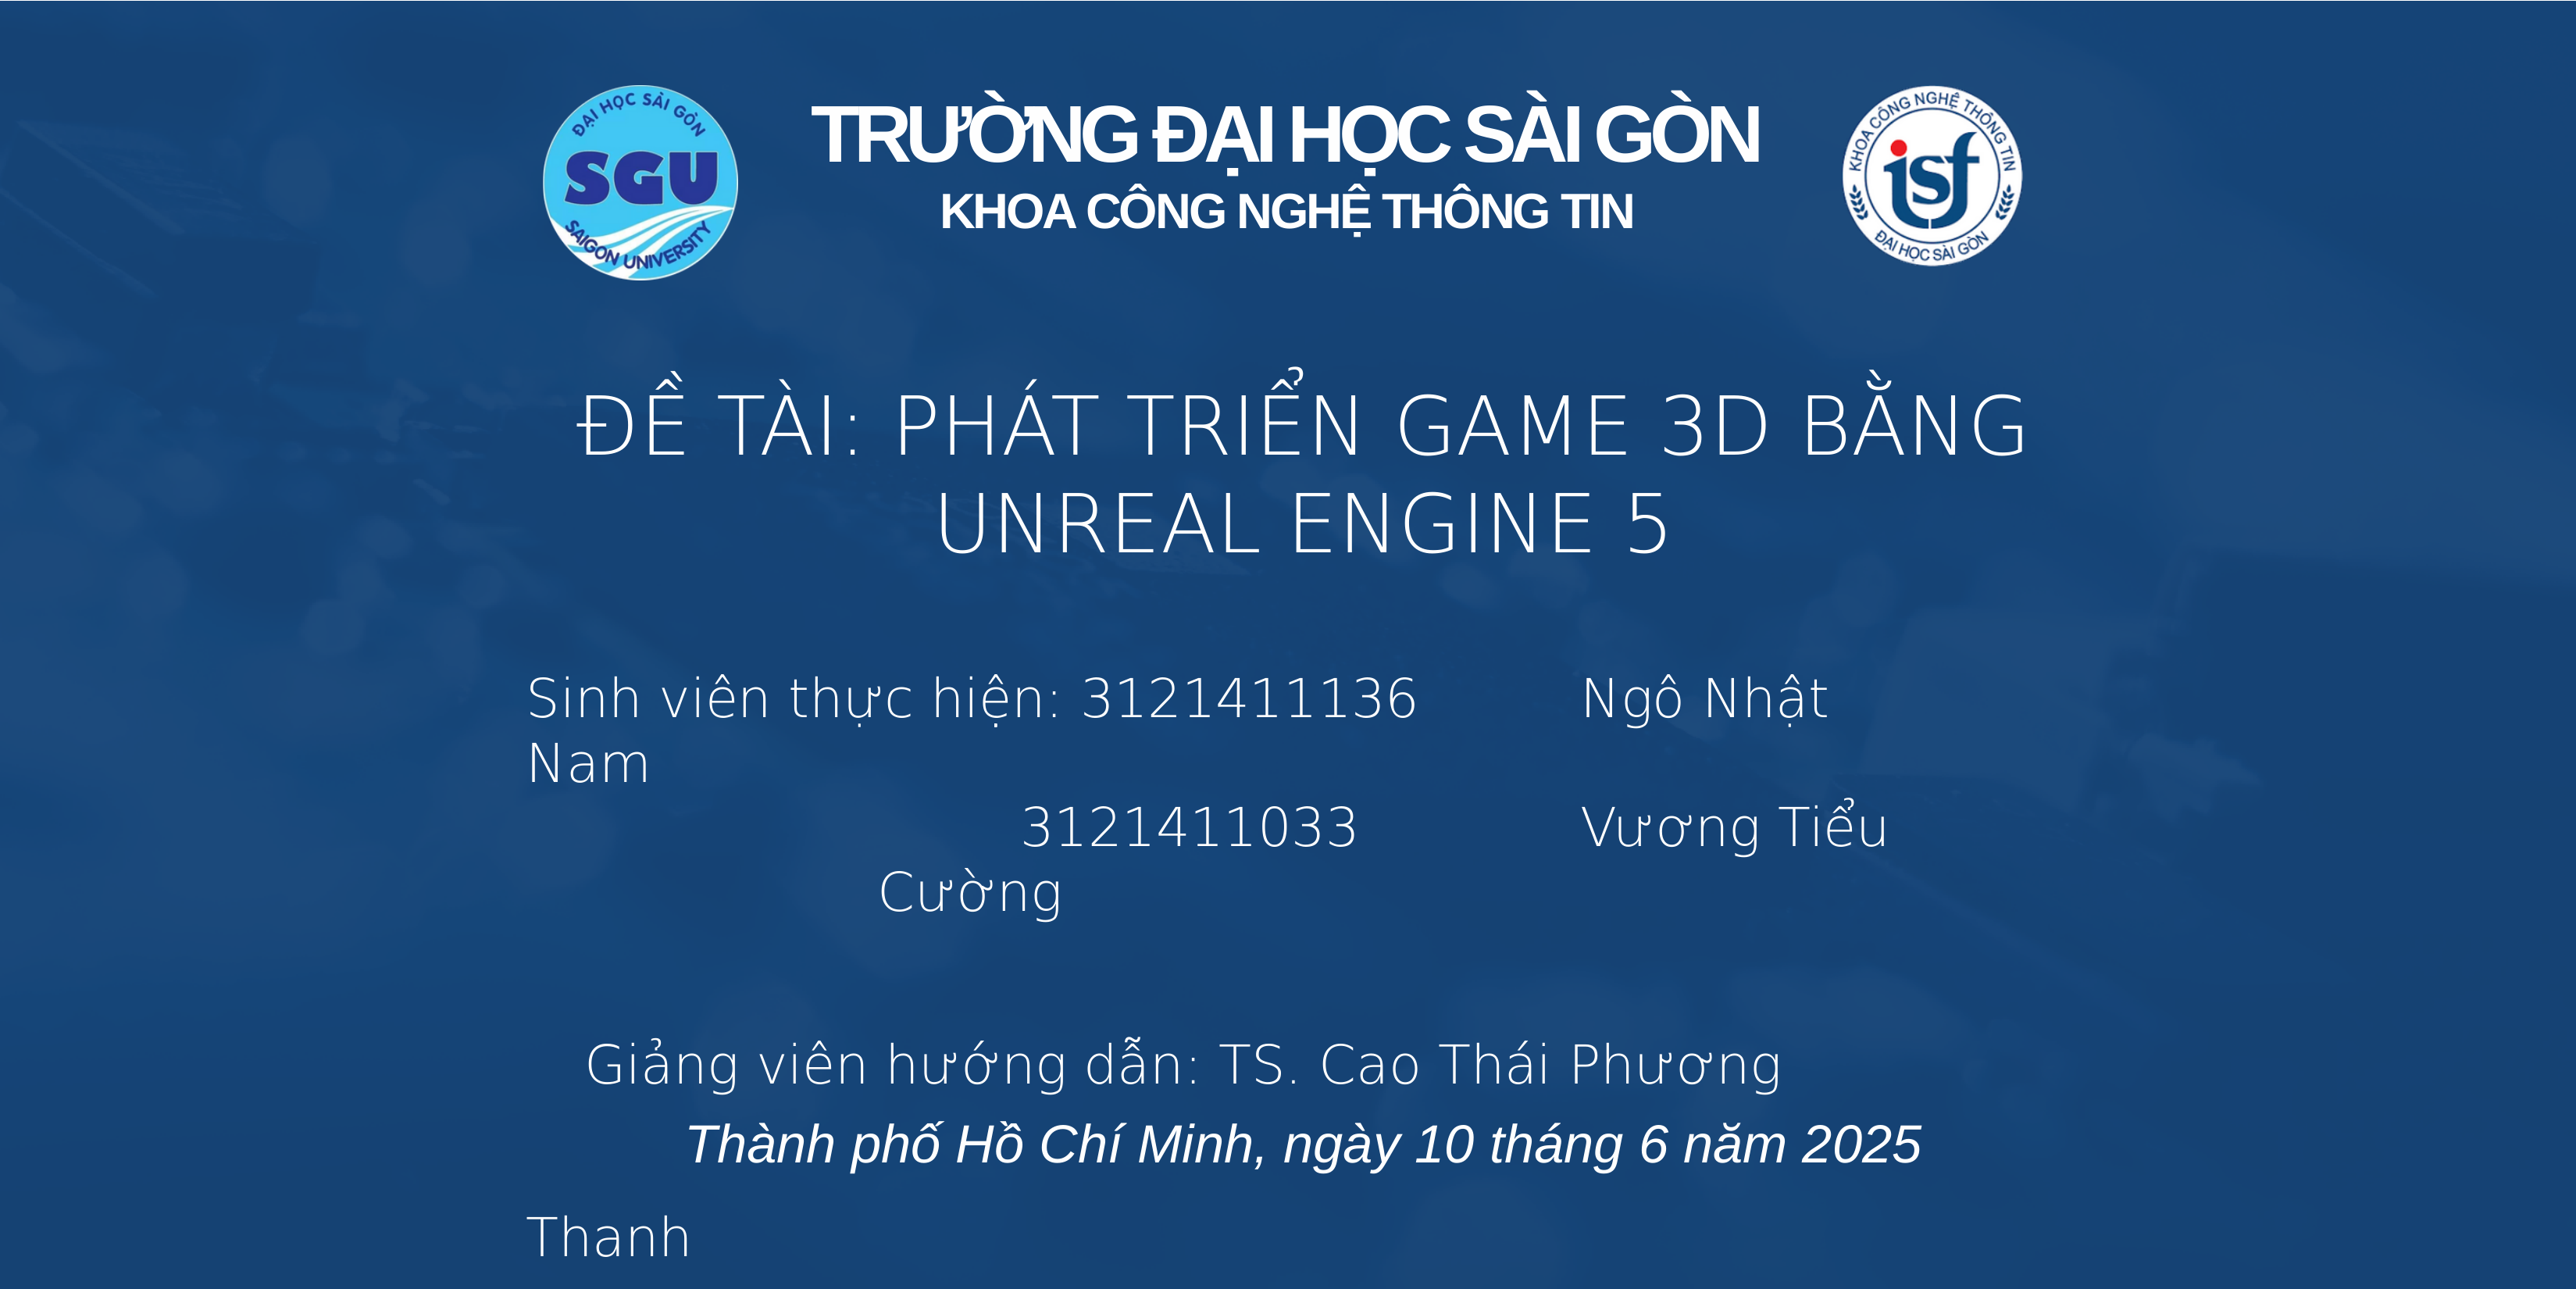

TRƯỜNG ĐẠI HỌC SÀI GÒN
KHOA CÔNG NGHỆ THÔNG TIN

ĐỀ TÀI: PHÁT TRIỂN GAME 3D BẰNG
UNREAL ENGINE 5
Sinh viên thực hiện: 3121411136		Ngô Nhật Nam
     3121411033		Vương Tiểu Cường
Giảng viên hướng dẫn: TS. Cao Thái Phương Thanh
Thành phố Hồ Chí Minh, ngày 10 tháng 6 năm 2025